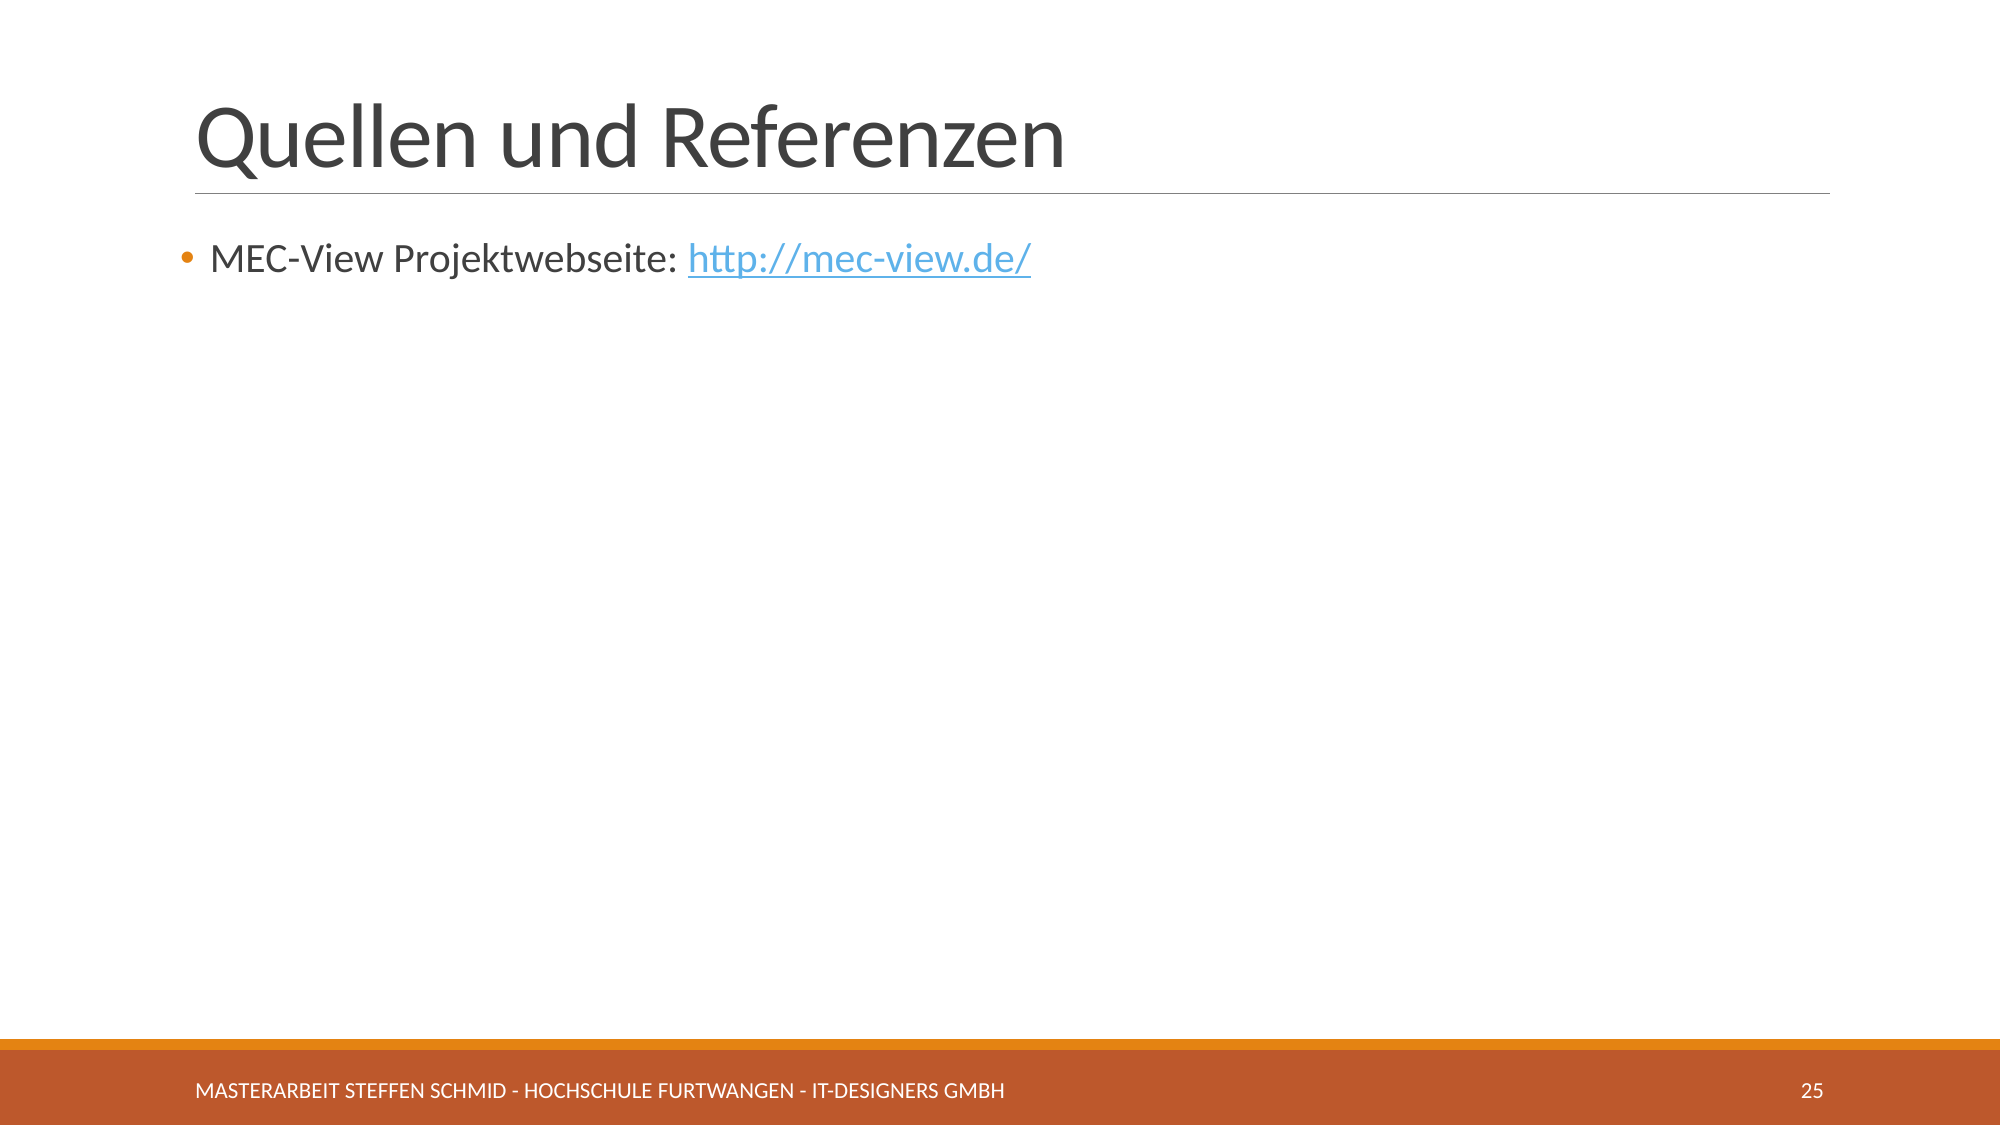

# Quellen und Referenzen
MEC-View Projektwebseite: http://mec-view.de/
Masterarbeit Steffen Schmid - Hochschule Furtwangen - IT-Designers GmbH
25